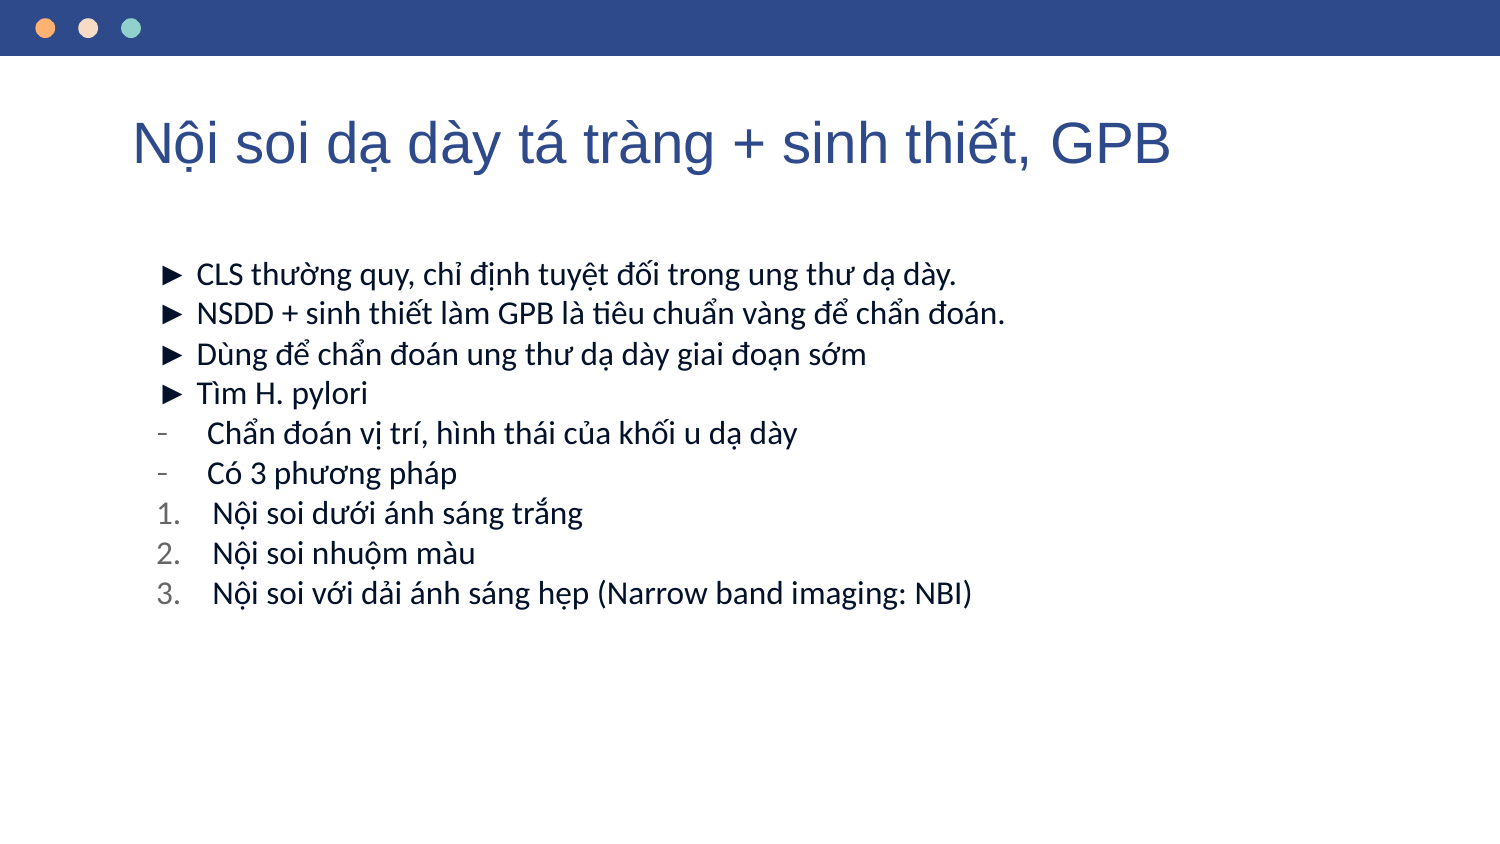

# Nội soi dạ dày tá tràng + sinh thiết, GPB
► CLS thường quy, chỉ định tuyệt đối trong ung thư dạ dày.
► NSDD + sinh thiết làm GPB là tiêu chuẩn vàng để chẩn đoán.
► Dùng để chẩn đoán ung thư dạ dày giai đoạn sớm
► Tìm H. pylori
Chẩn đoán vị trí, hình thái của khối u dạ dày
Có 3 phương pháp
Nội soi dưới ánh sáng trắng
Nội soi nhuộm màu
Nội soi với dải ánh sáng hẹp (Narrow band imaging: NBI)